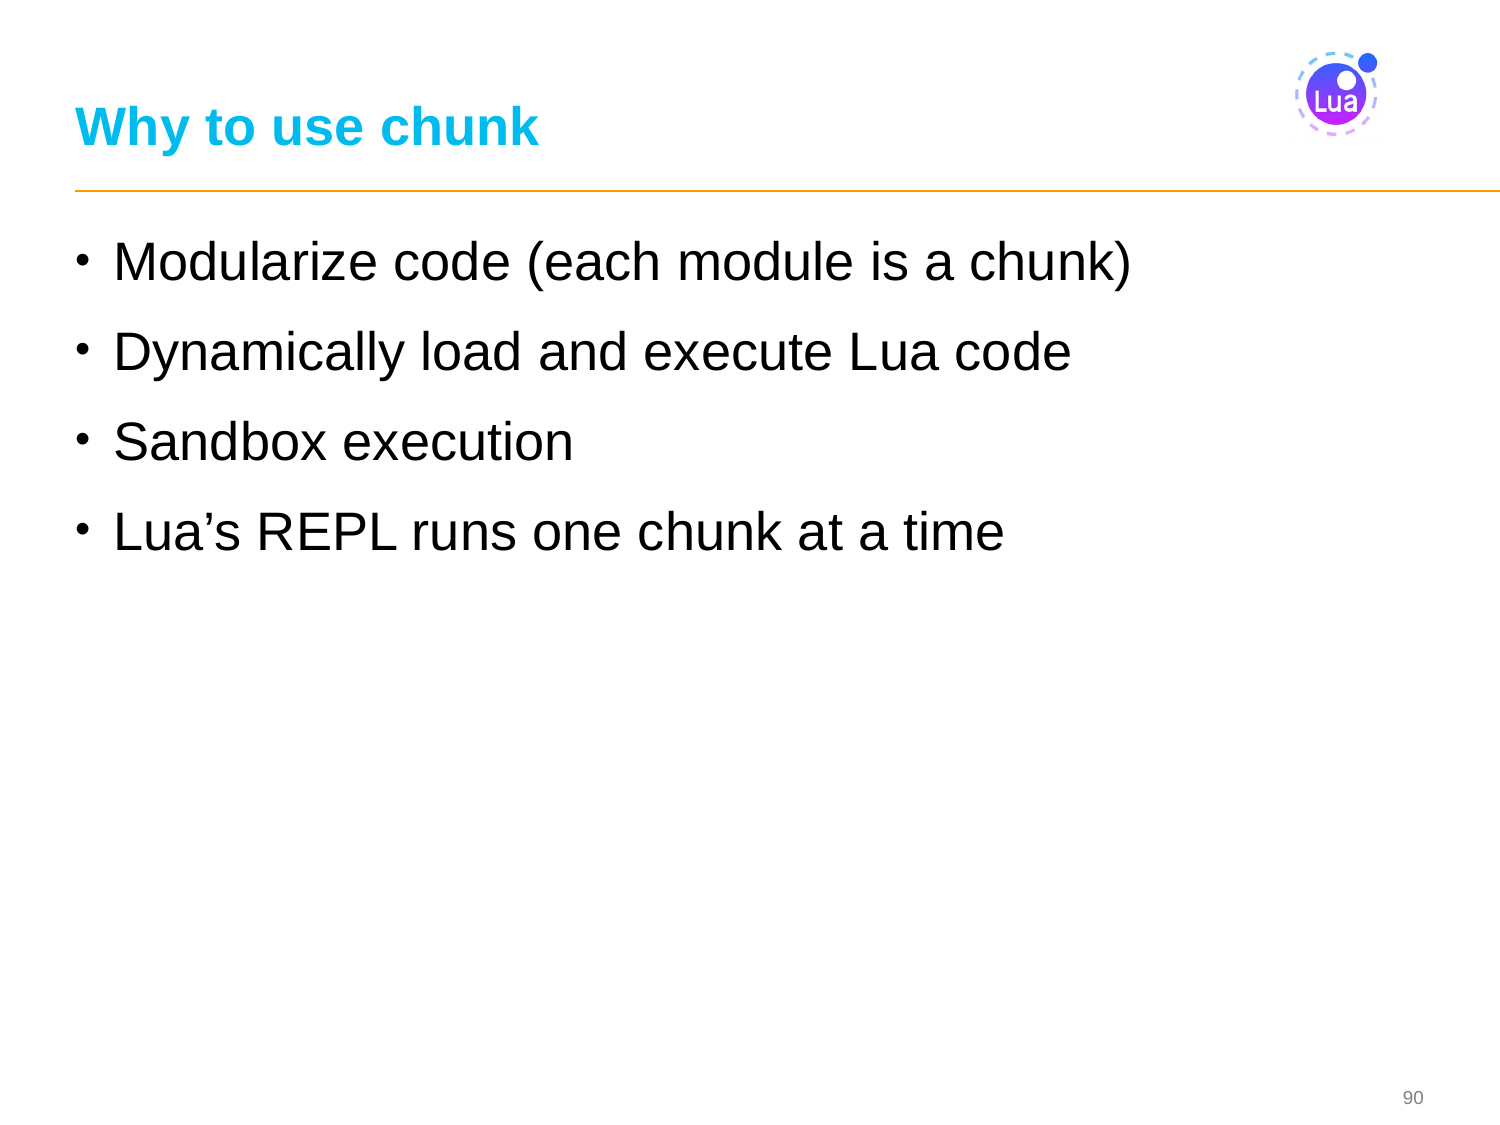

# Why to use chunk
Modularize code (each module is a chunk)
Dynamically load and execute Lua code
Sandbox execution
Lua’s REPL runs one chunk at a time